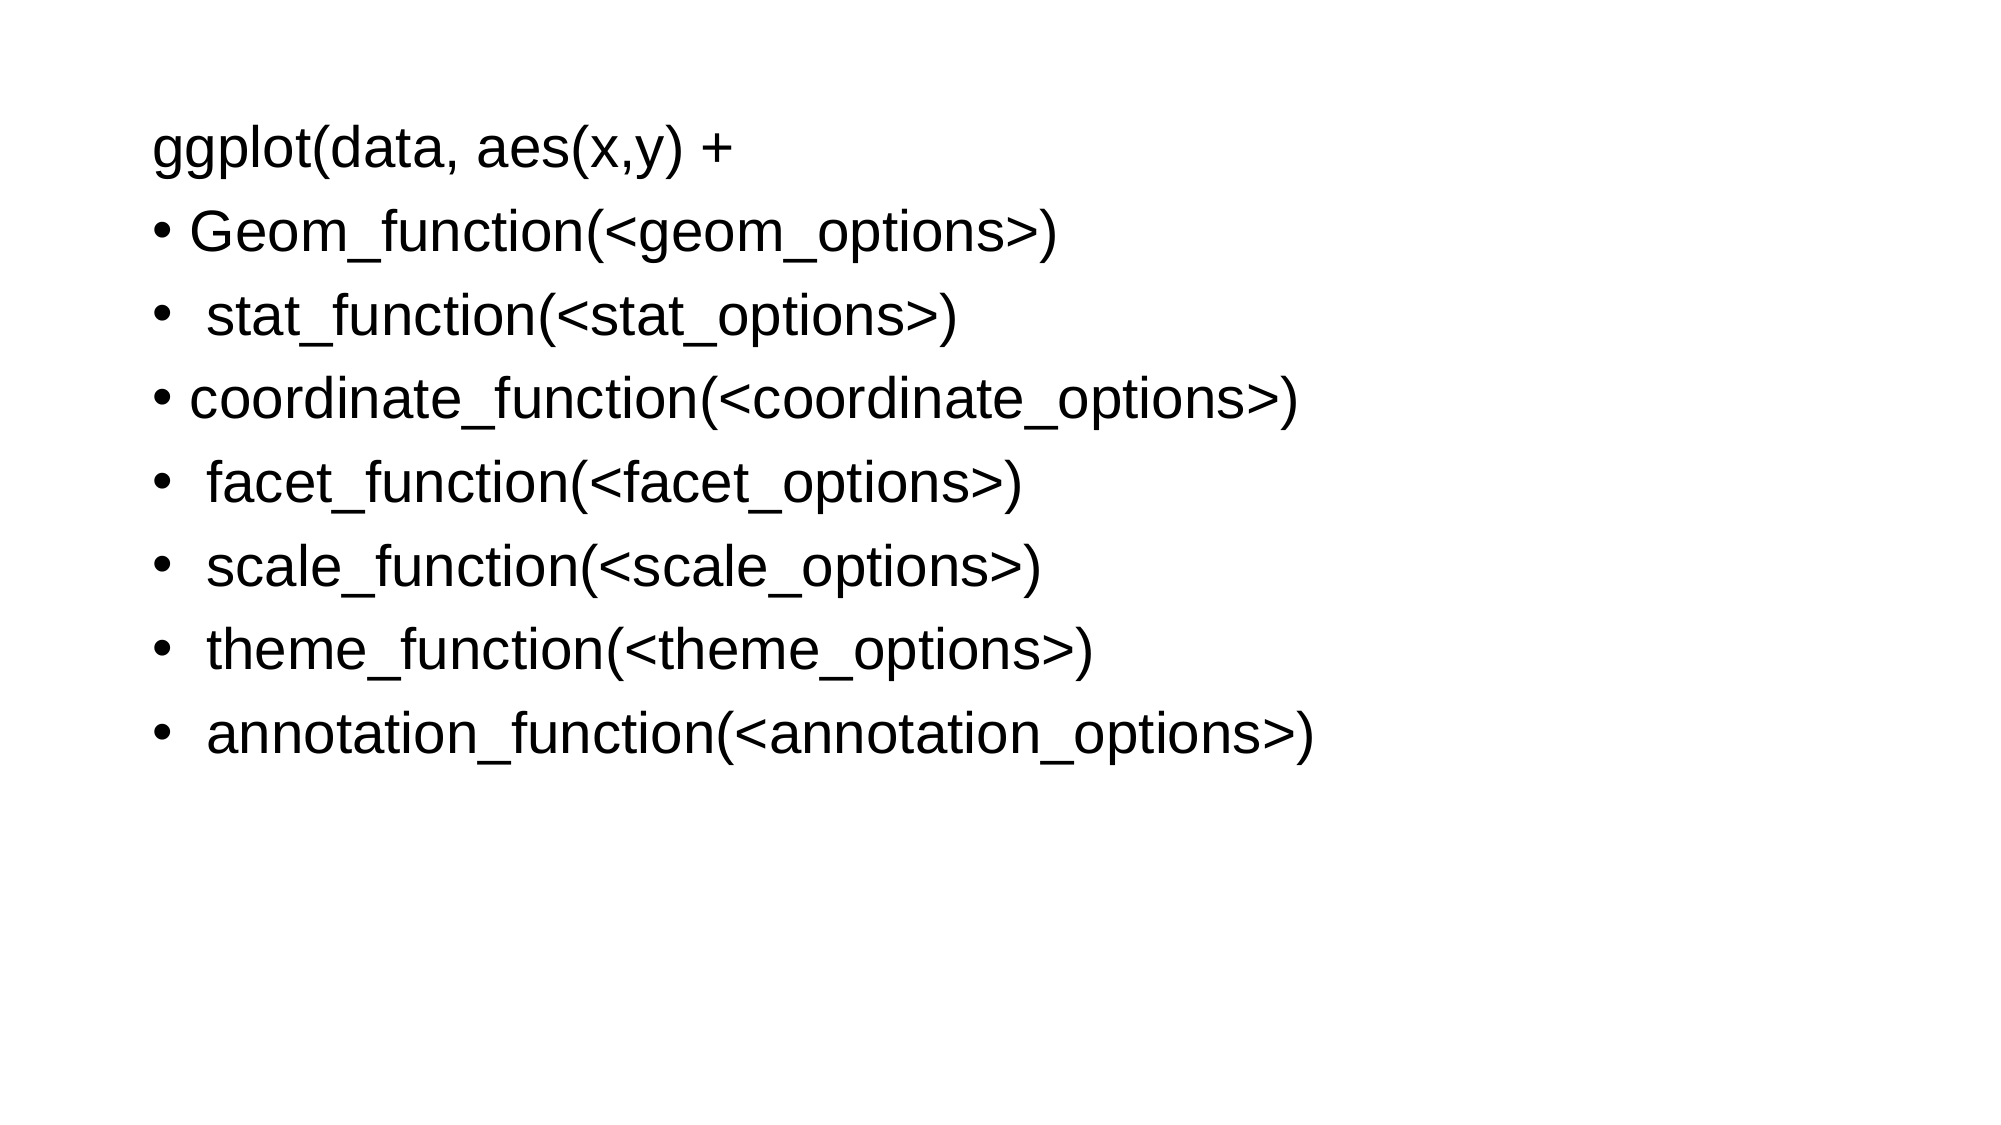

ggplot(data, aes(x,y) +
Geom_function(<geom_options>)
 stat_function(<stat_options>)
coordinate_function(<coordinate_options>)
 facet_function(<facet_options>)
 scale_function(<scale_options>)
 theme_function(<theme_options>)
 annotation_function(<annotation_options>)